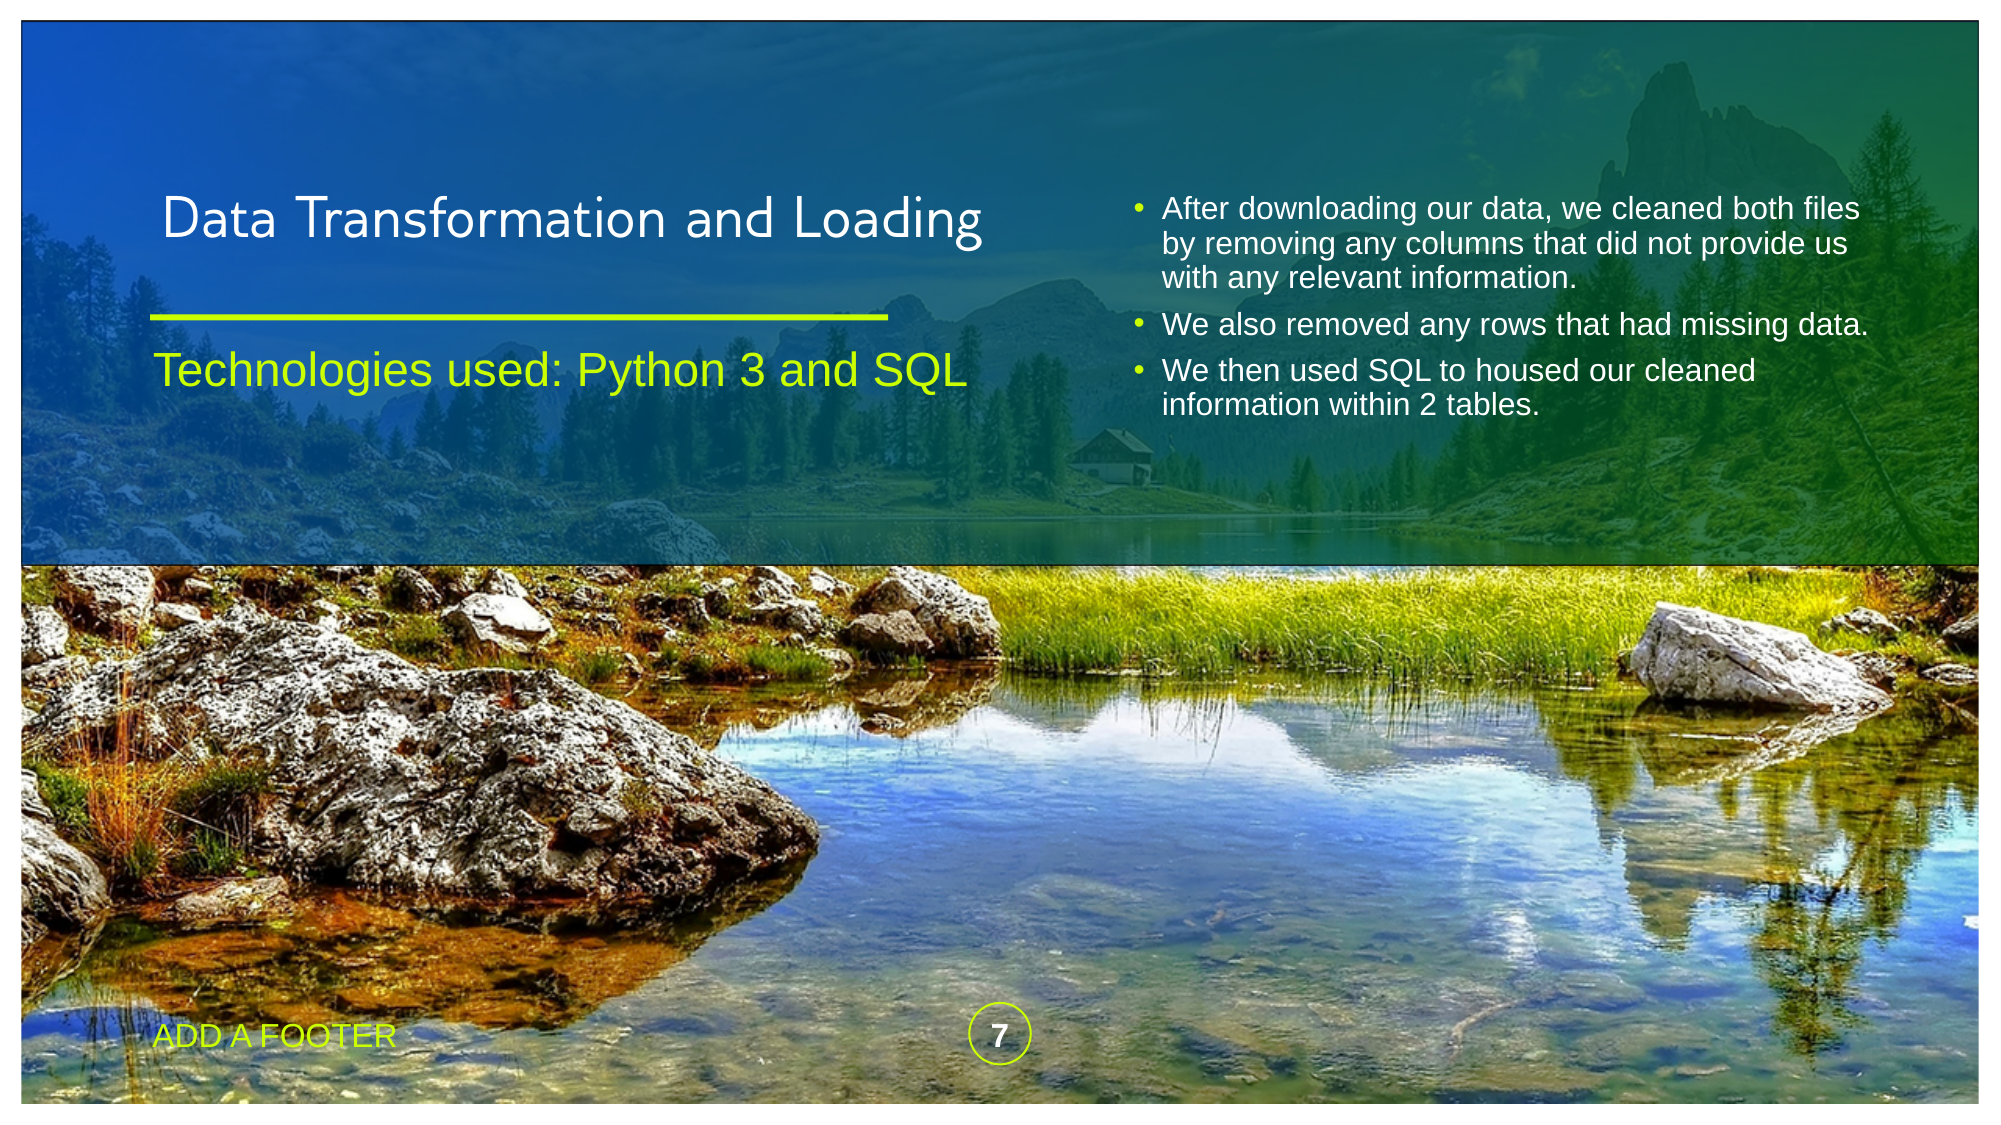

# Data Transformation and Loading
After downloading our data, we cleaned both files by removing any columns that did not provide us with any relevant information.
We also removed any rows that had missing data.
We then used SQL to housed our cleaned information within 2 tables.
Technologies used: Python 3 and SQL
ADD A FOOTER
7